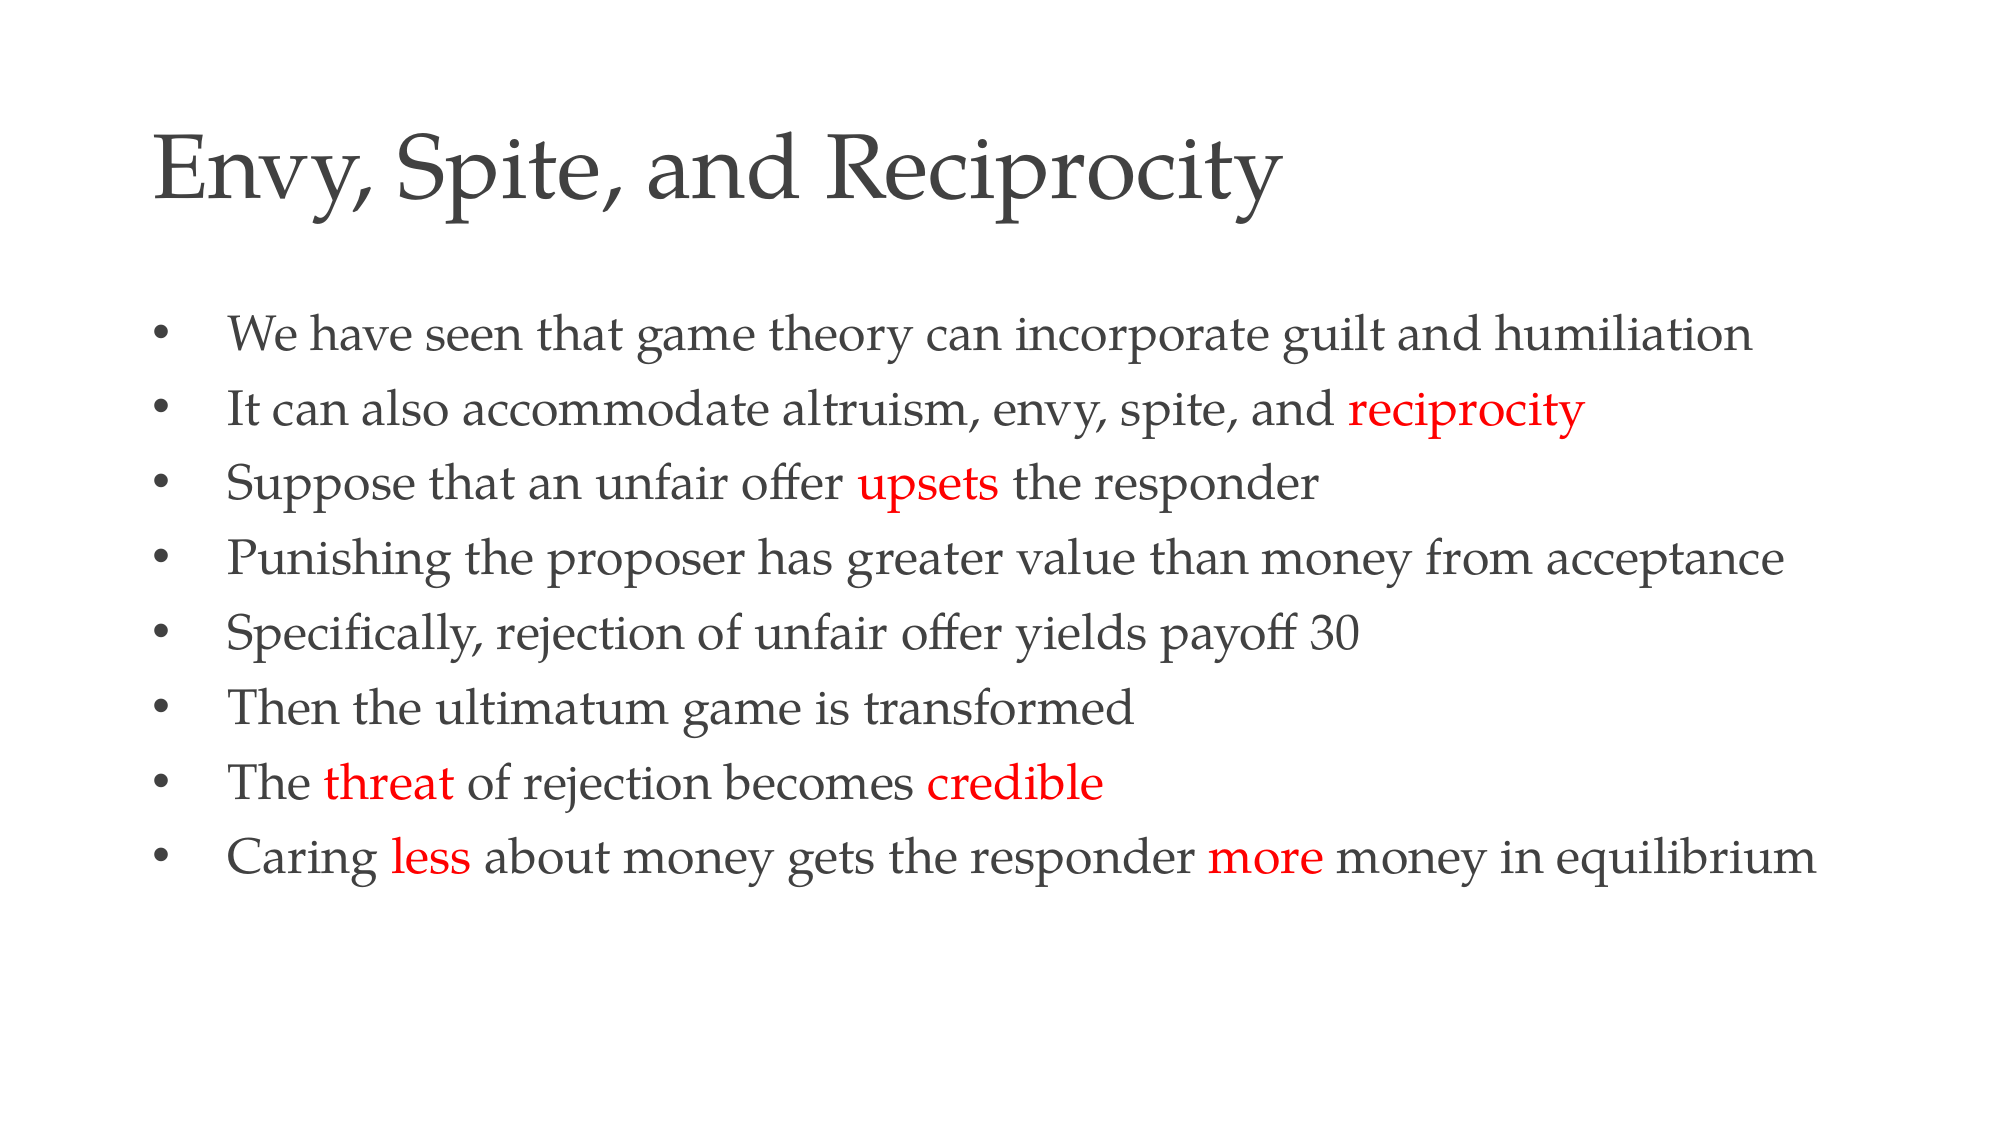

# Envy, Spite, and Reciprocity
We have seen that game theory can incorporate guilt and humiliation
It can also accommodate altruism, envy, spite, and reciprocity
Suppose that an unfair offer upsets the responder
Punishing the proposer has greater value than money from acceptance
Specifically, rejection of unfair offer yields payoff 30
Then the ultimatum game is transformed
The threat of rejection becomes credible
Caring less about money gets the responder more money in equilibrium